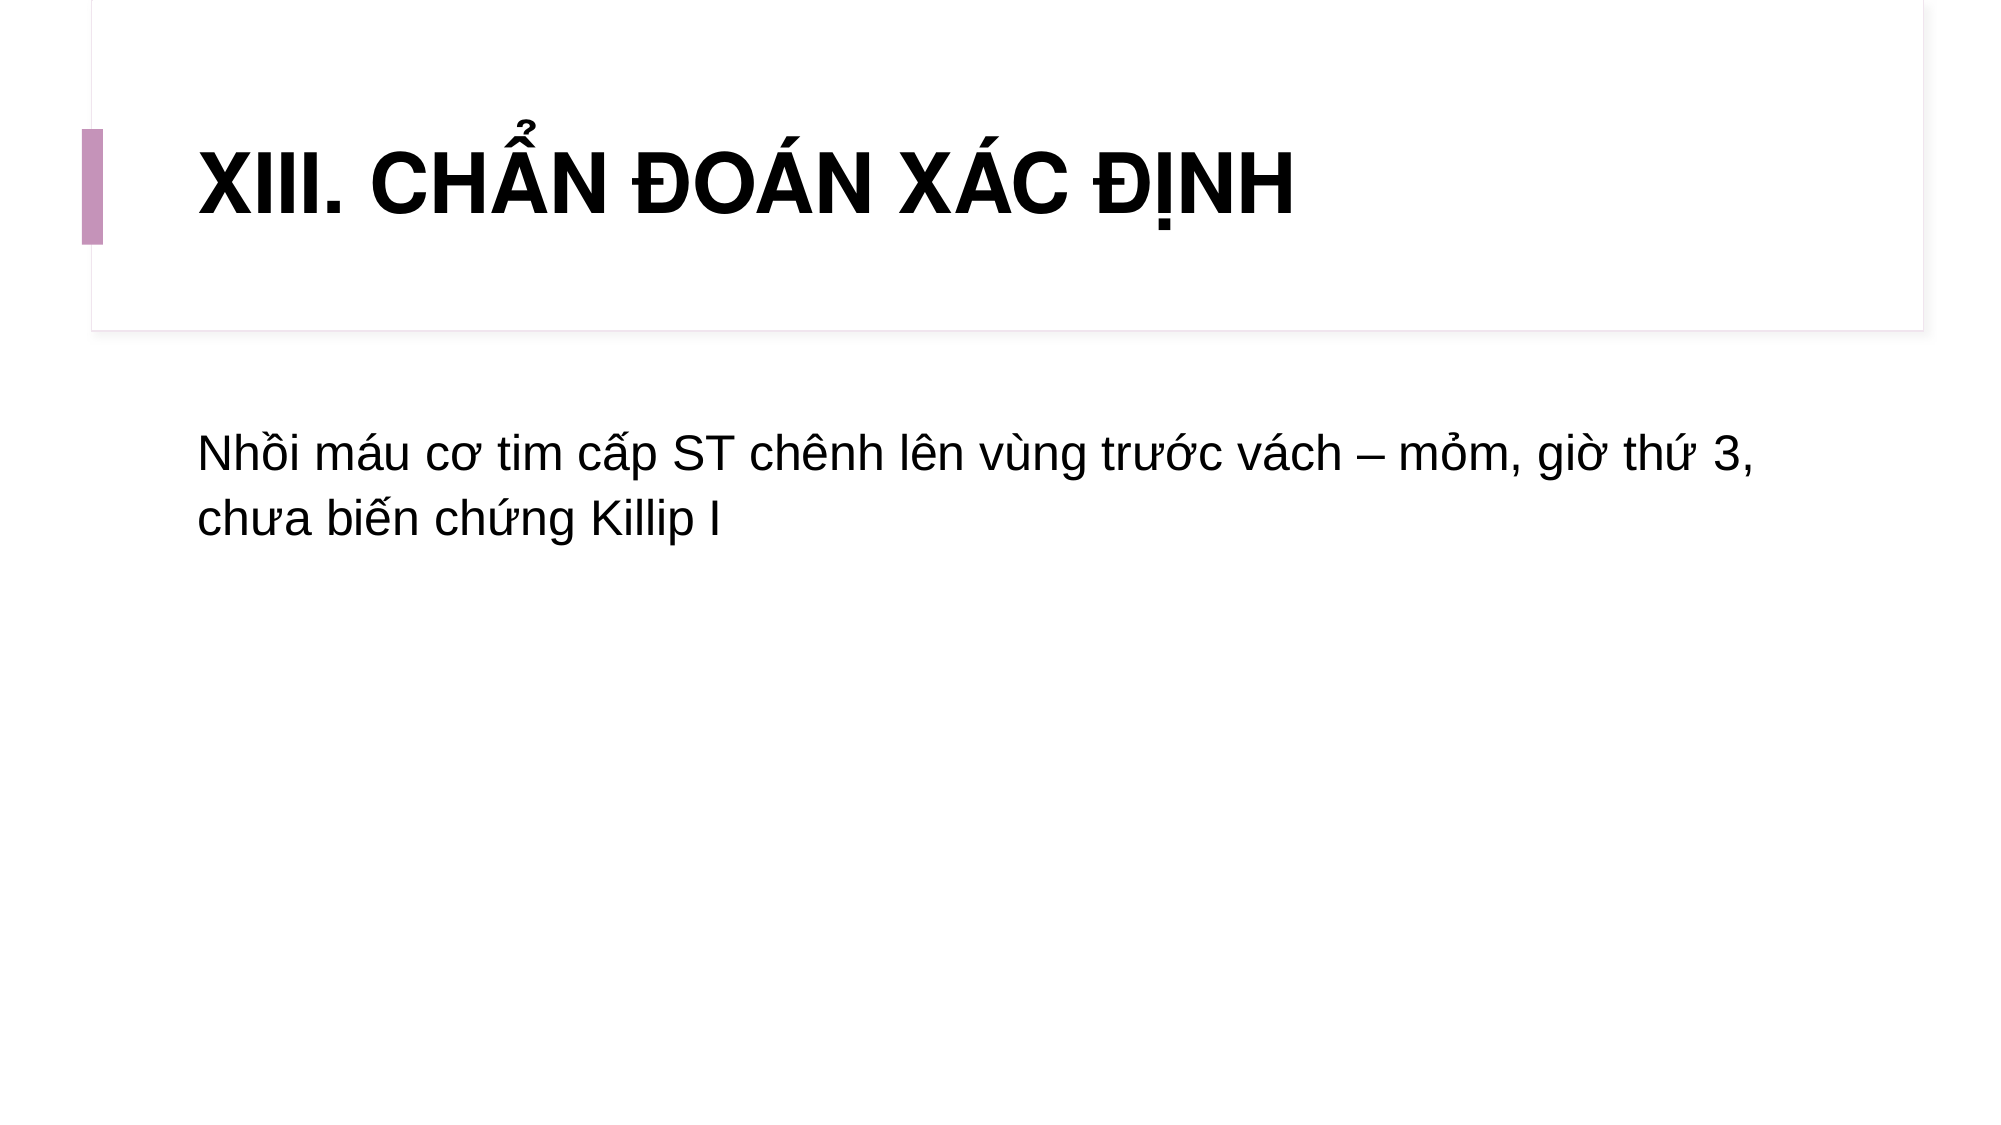

# XIII. CHẨN ĐOÁN XÁC ĐỊNH
Nhồi máu cơ tim cấp ST chênh lên vùng trước vách – mỏm, giờ thứ 3, chưa biến chứng Killip I